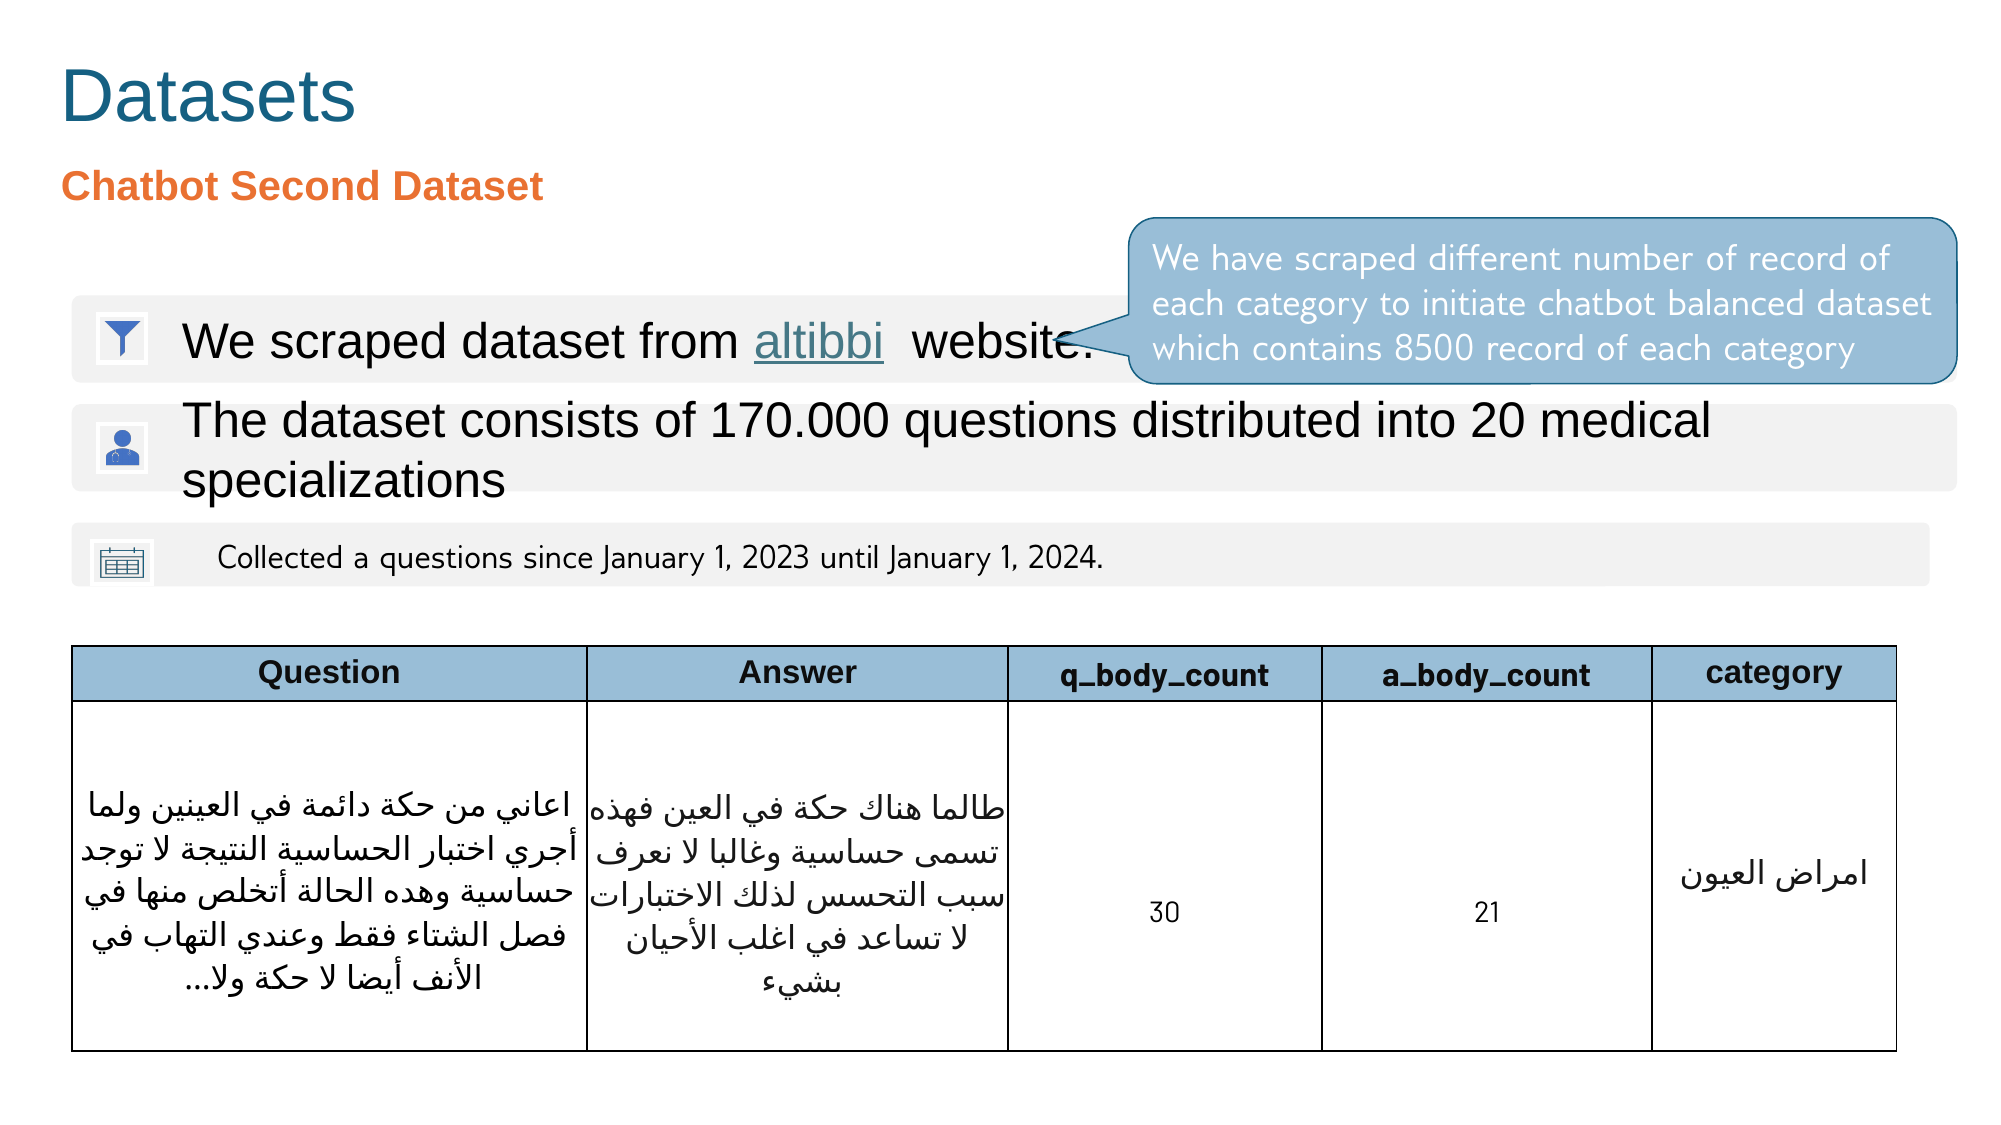

Datasets
Chatbot Second Dataset
We have scraped different number of record of each category to initiate chatbot balanced dataset which contains 8500 record of each category
We scraped dataset from altibbi  website.
The dataset consists of 170.000 questions distributed into 20 medical specializations

Collected a questions since January 1, 2023 until January 1, 2024.
| Question | Answer | q\_body\_count | a\_body\_count | category |
| --- | --- | --- | --- | --- |
| اعاني من حكة دائمة في العينين ولما أجري اختبار الحساسية النتيجة لا توجد حساسية وهده الحالة أتخلص منها في فصل الشتاء فقط وعندي التهاب في الأنف أيضا لا حكة ولا... | طالما هناك حكة في العين فهذه تسمى حساسية وغالبا لا نعرف سبب التحسس لذلك الاختبارات لا تساعد في اغلب الأحيان بشيء | 30 | 21 | امراض العيون |